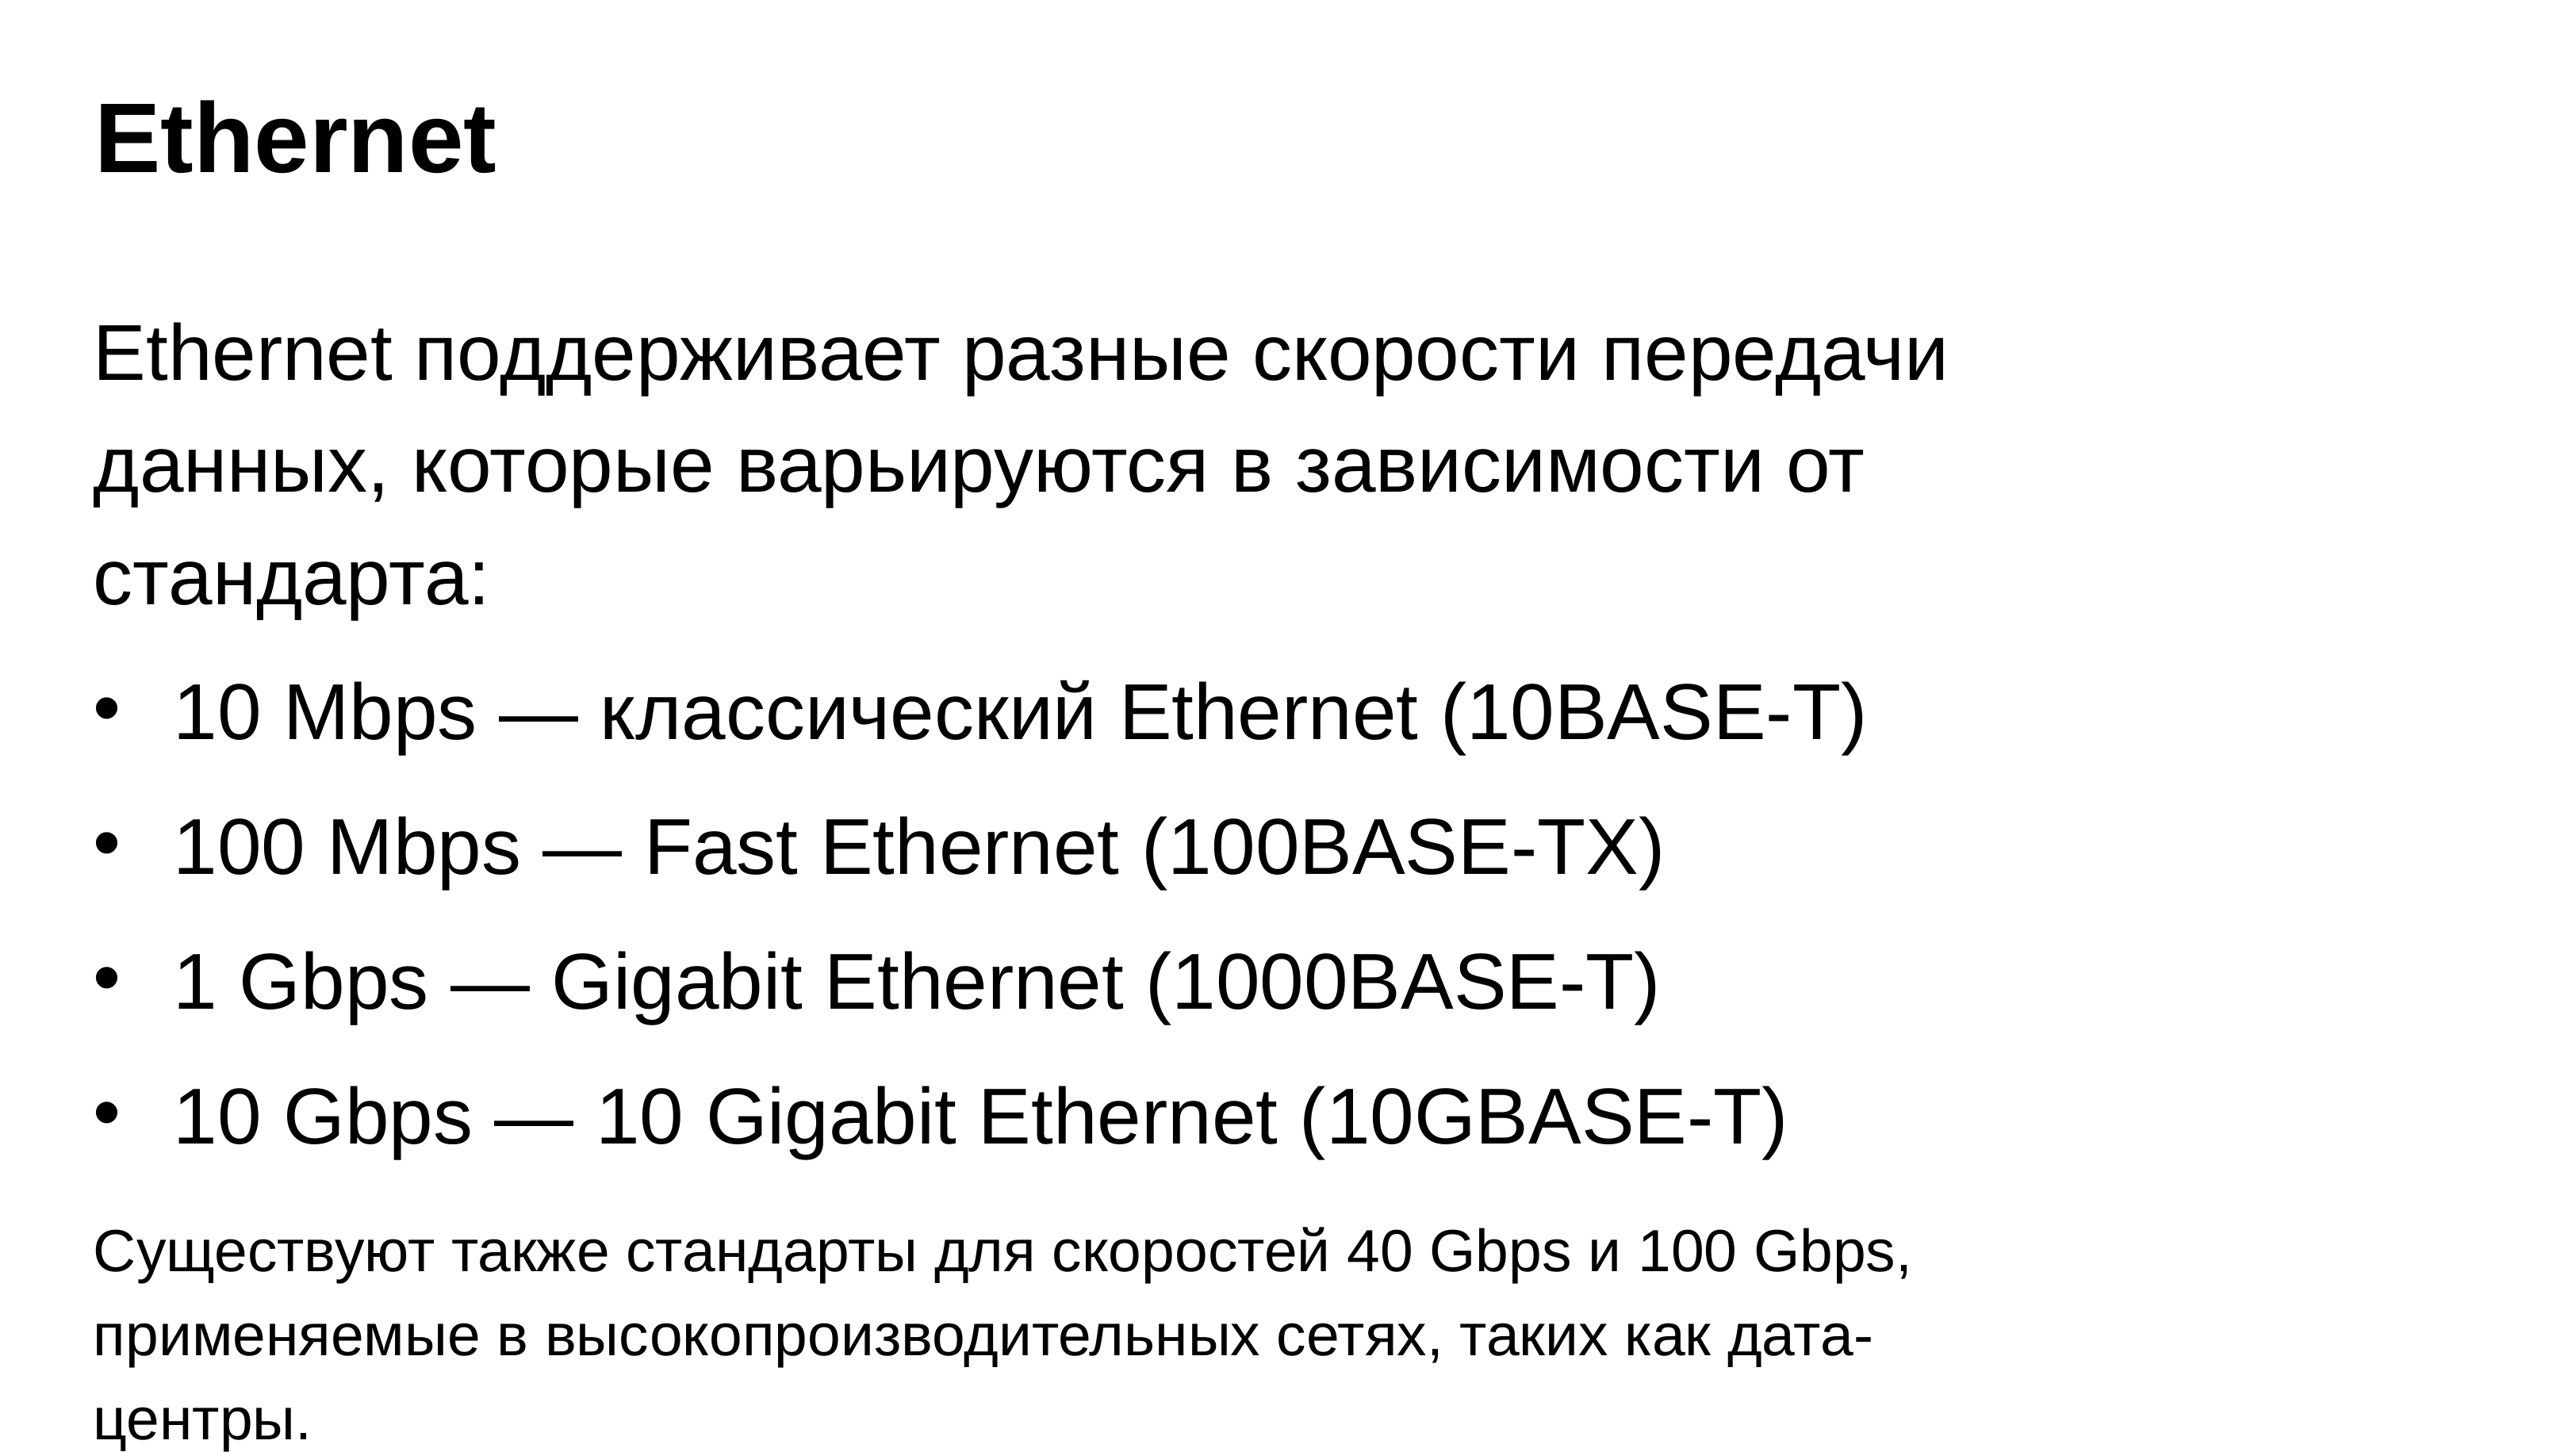

Ethernet
Ethernet поддерживает разные скорости передачи данных, которые варьируются в зависимости от стандарта:
10 Mbps — классический Ethernet (10BASE-T)
100 Mbps — Fast Ethernet (100BASE-TX)
1 Gbps — Gigabit Ethernet (1000BASE-T)
10 Gbps — 10 Gigabit Ethernet (10GBASE-T)
Существуют также стандарты для скоростей 40 Gbps и 100 Gbps, применяемые в высокопроизводительных сетях, таких как дата-центры.

43